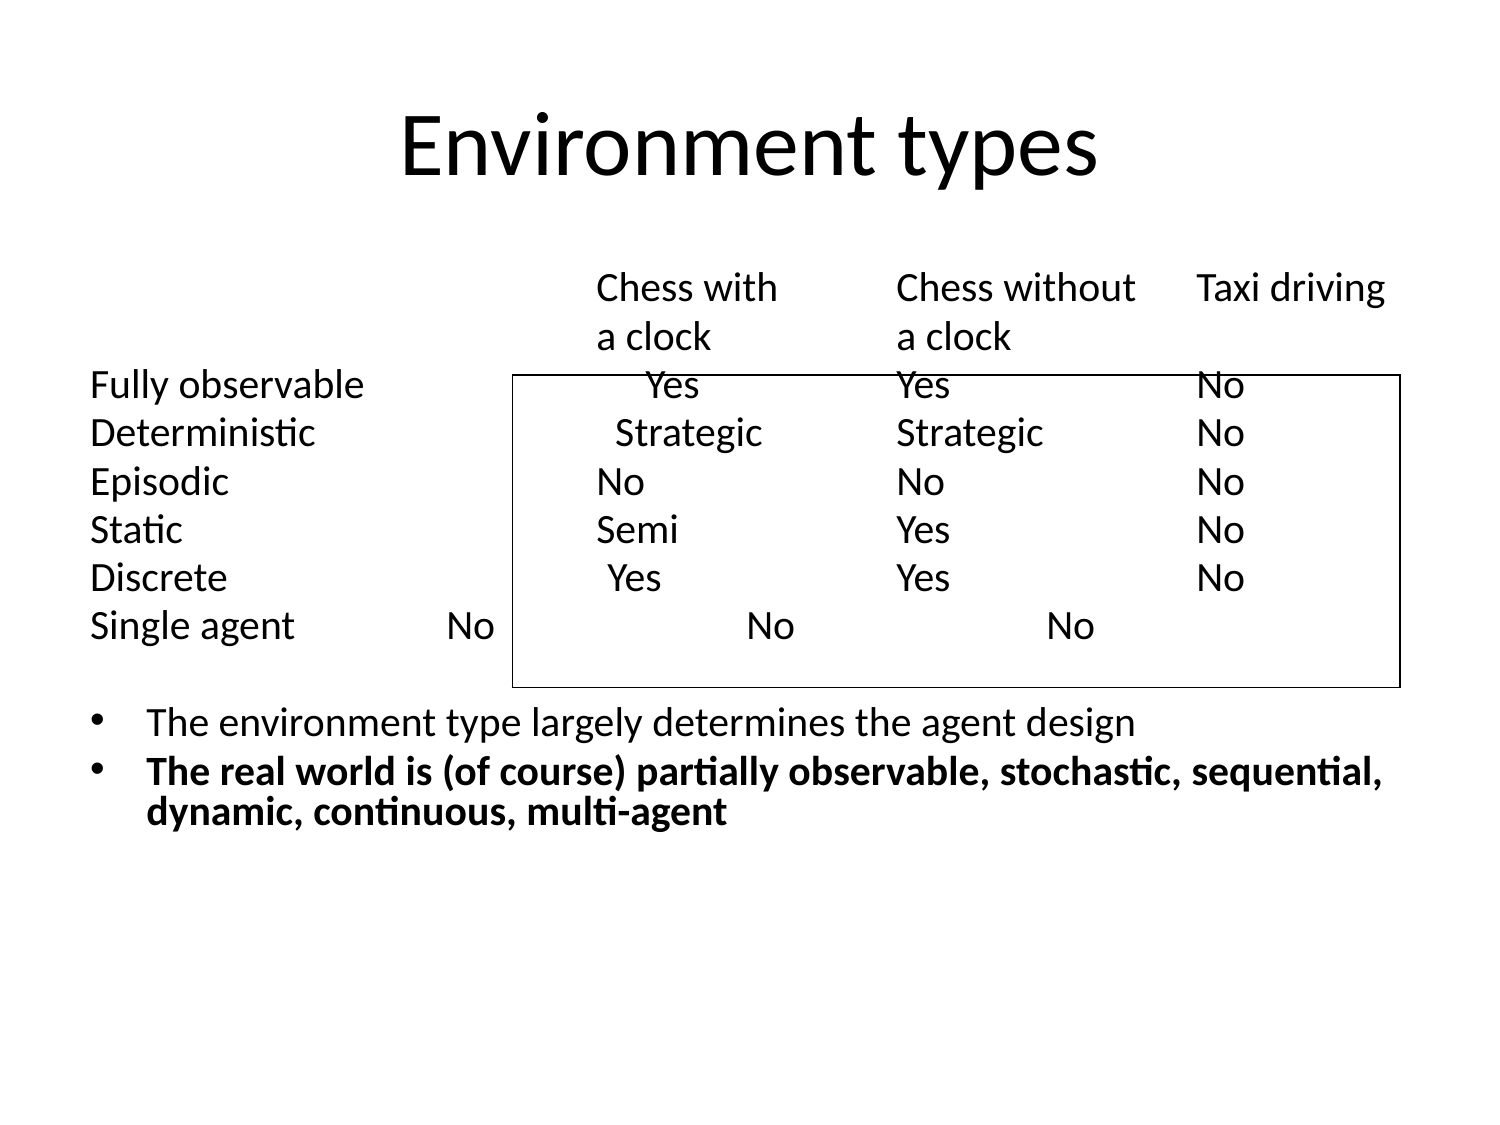

# Environment types
				Chess with 	Chess without 	Taxi driving
				a clock		a clock
Fully observable	                     Yes		Yes		No
Deterministic		  Strategic	Strategic 	No
Episodic          	               	No		No		No
Static 			Semi		Yes 		No
Discrete		                 Yes 		Yes		No
Single agent		No		No		No

The environment type largely determines the agent design
The real world is (of course) partially observable, stochastic, sequential, dynamic, continuous, multi-agent
|  |
| --- |